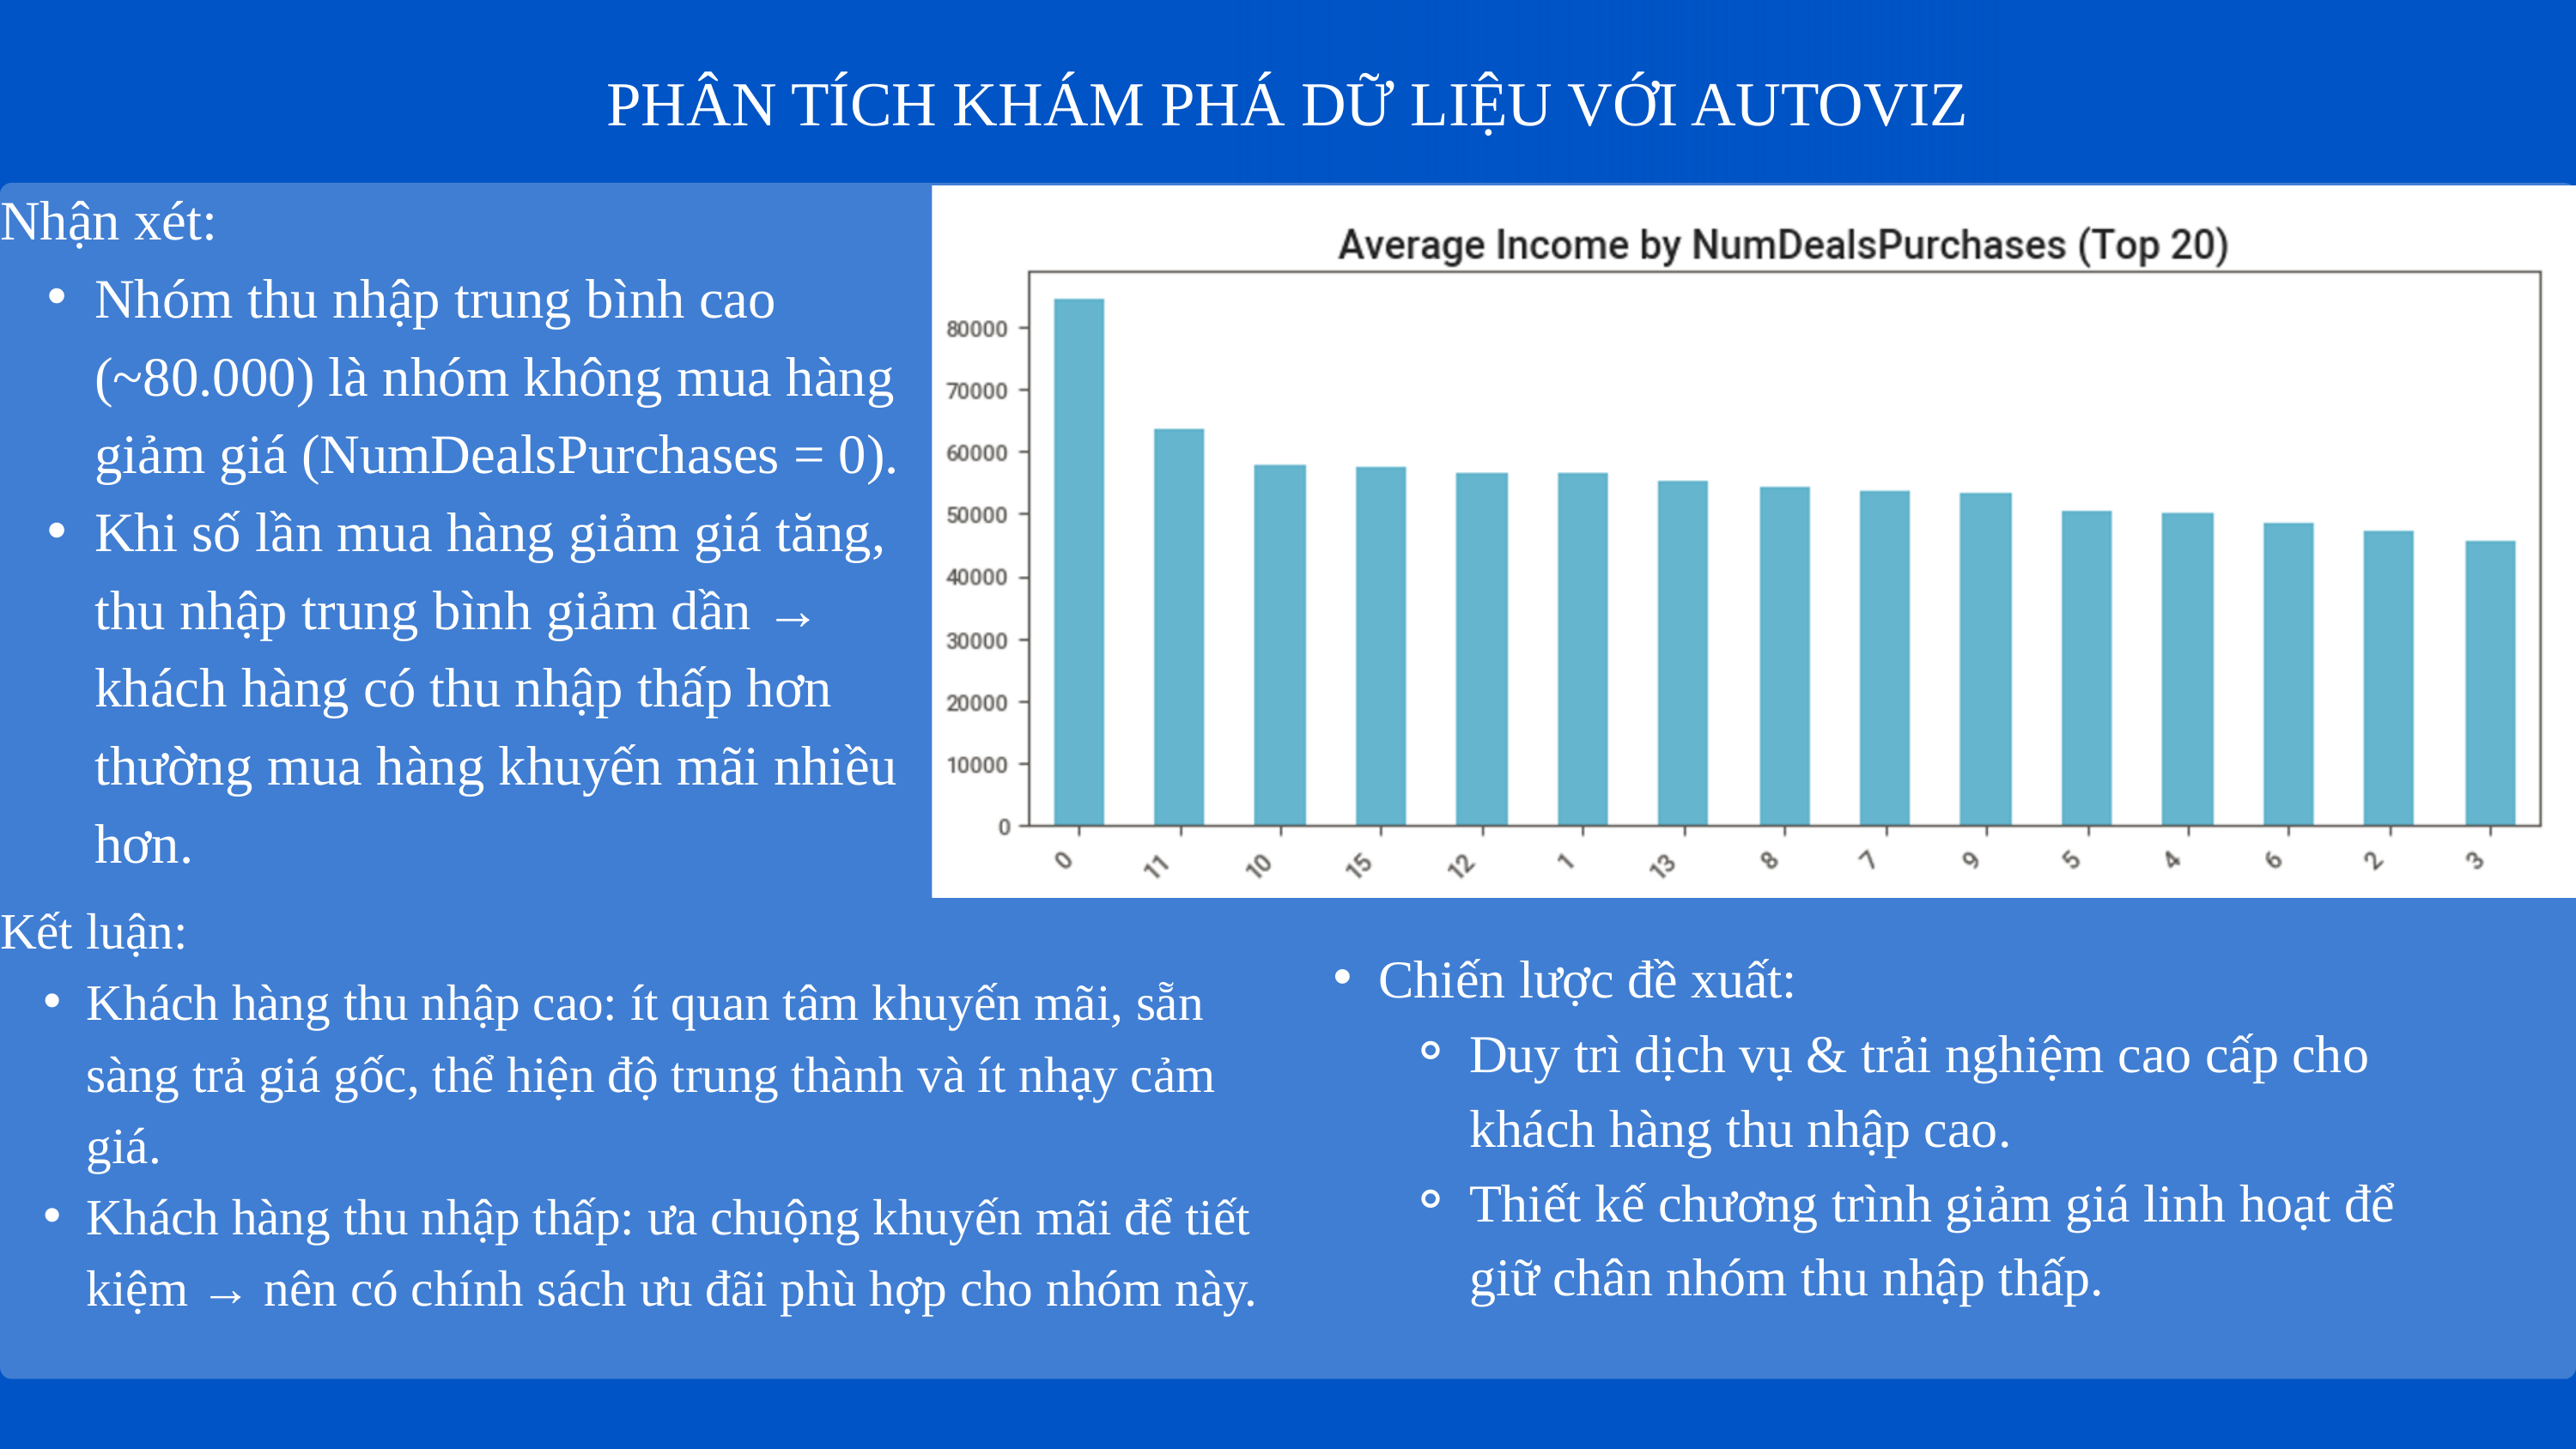

PHÂN TÍCH KHÁM PHÁ DỮ LIỆU VỚI AUTOVIZ

Nhận xét:
Nhóm thu nhập trung bình cao (~80.000) là nhóm không mua hàng giảm giá (NumDealsPurchases = 0).
Khi số lần mua hàng giảm giá tăng, thu nhập trung bình giảm dần → khách hàng có thu nhập thấp hơn thường mua hàng khuyến mãi nhiều hơn.

Kết luận:
Khách hàng thu nhập cao: ít quan tâm khuyến mãi, sẵn sàng trả giá gốc, thể hiện độ trung thành và ít nhạy cảm giá.
Khách hàng thu nhập thấp: ưa chuộng khuyến mãi để tiết kiệm → nên có chính sách ưu đãi phù hợp cho nhóm này.

Chiến lược đề xuất:
Duy trì dịch vụ & trải nghiệm cao cấp cho khách hàng thu nhập cao.
Thiết kế chương trình giảm giá linh hoạt để giữ chân nhóm thu nhập thấp.